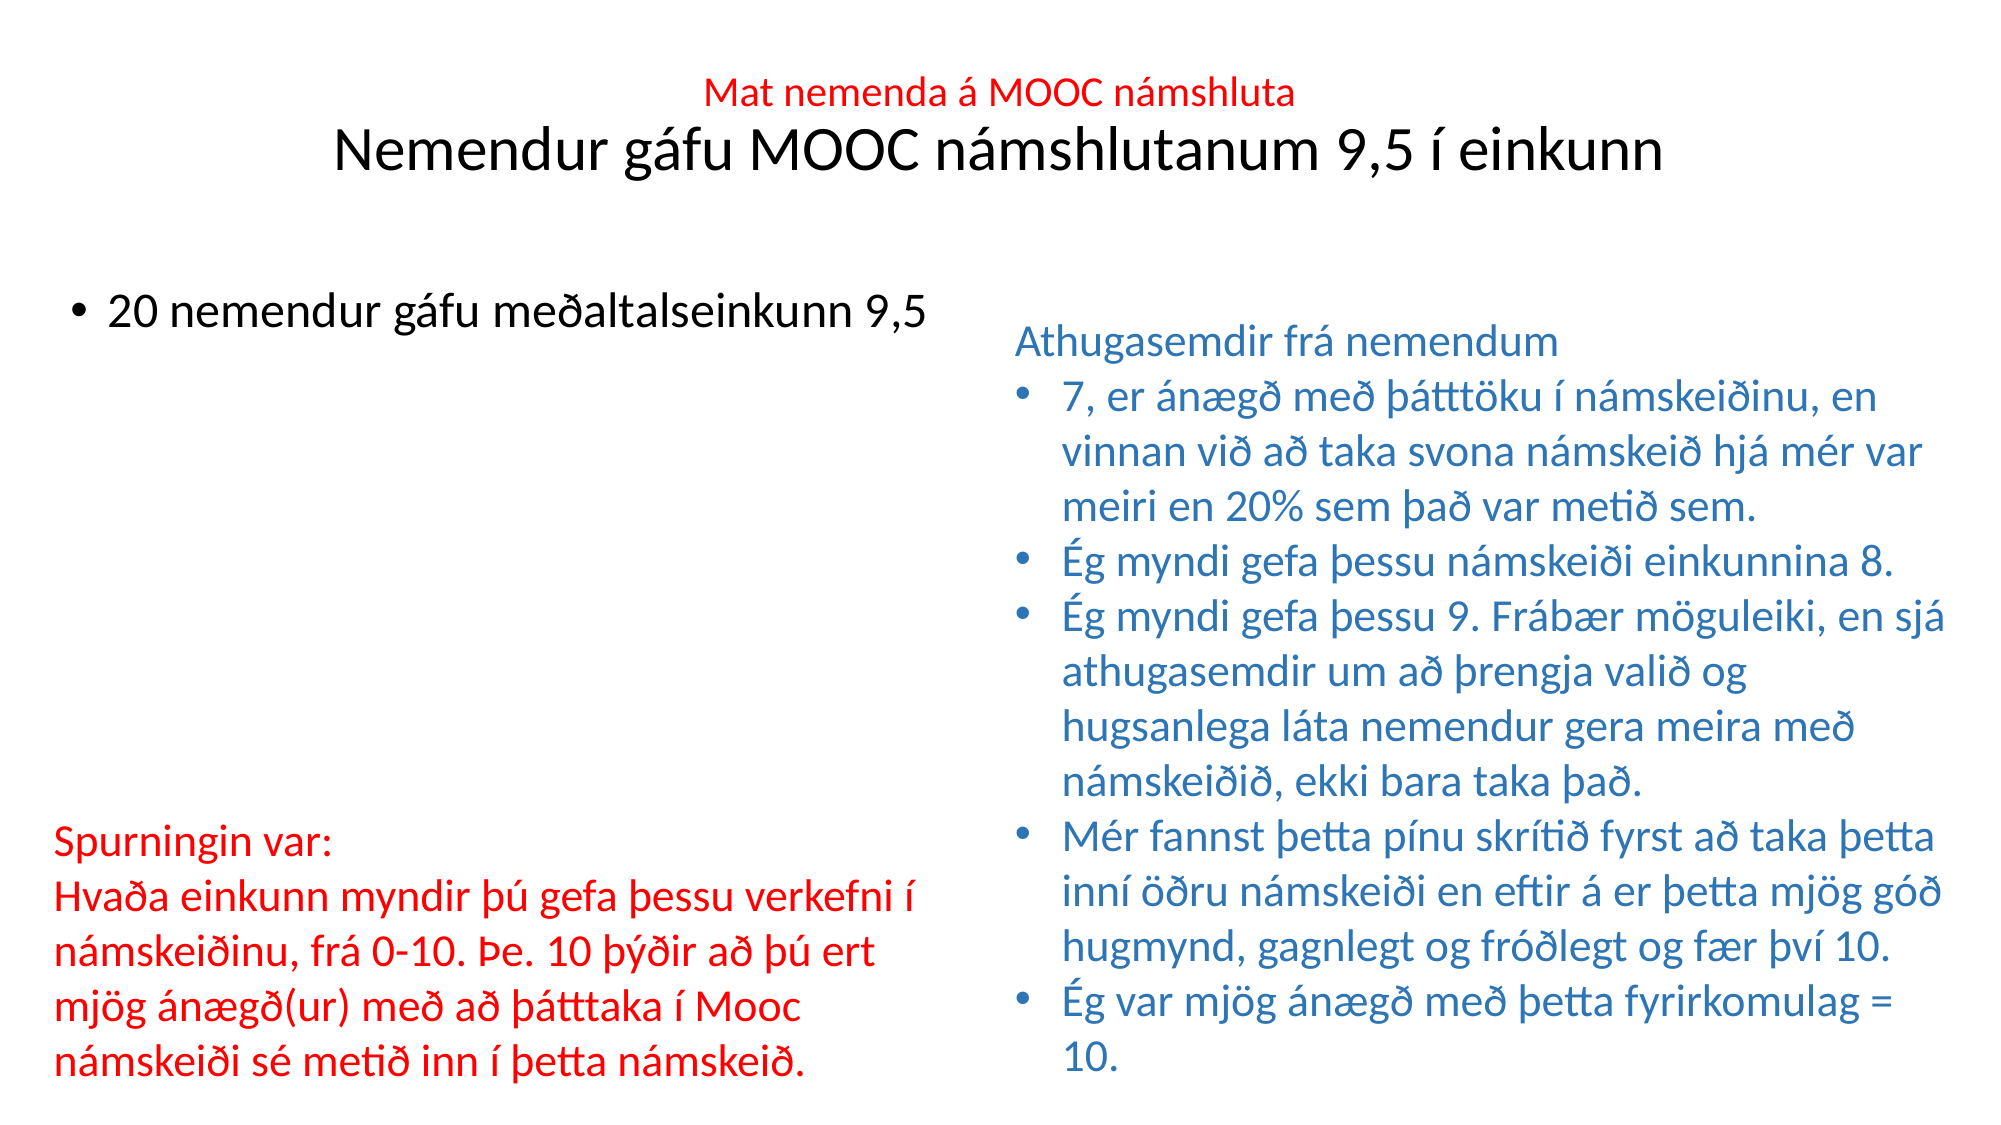

# Mat nemenda á MOOC námshluta Nemendur gáfu MOOC námshlutanum 9,5 í einkunn
20 nemendur gáfu meðaltalseinkunn 9,5
Athugasemdir frá nemendum
7, er ánægð með þátttöku í námskeiðinu, en vinnan við að taka svona námskeið hjá mér var meiri en 20% sem það var metið sem.
Ég myndi gefa þessu námskeiði einkunnina 8.
Ég myndi gefa þessu 9. Frábær möguleiki, en sjá athugasemdir um að þrengja valið og hugsanlega láta nemendur gera meira með námskeiðið, ekki bara taka það.
Mér fannst þetta pínu skrítið fyrst að taka þetta inní öðru námskeiði en eftir á er þetta mjög góð hugmynd, gagnlegt og fróðlegt og fær því 10.
Ég var mjög ánægð með þetta fyrirkomulag = 10.
Spurningin var:
Hvaða einkunn myndir þú gefa þessu verkefni í námskeiðinu, frá 0-10. Þe. 10 þýðir að þú ert mjög ánægð(ur) með að þátttaka í Mooc námskeiði sé metið inn í þetta námskeið.